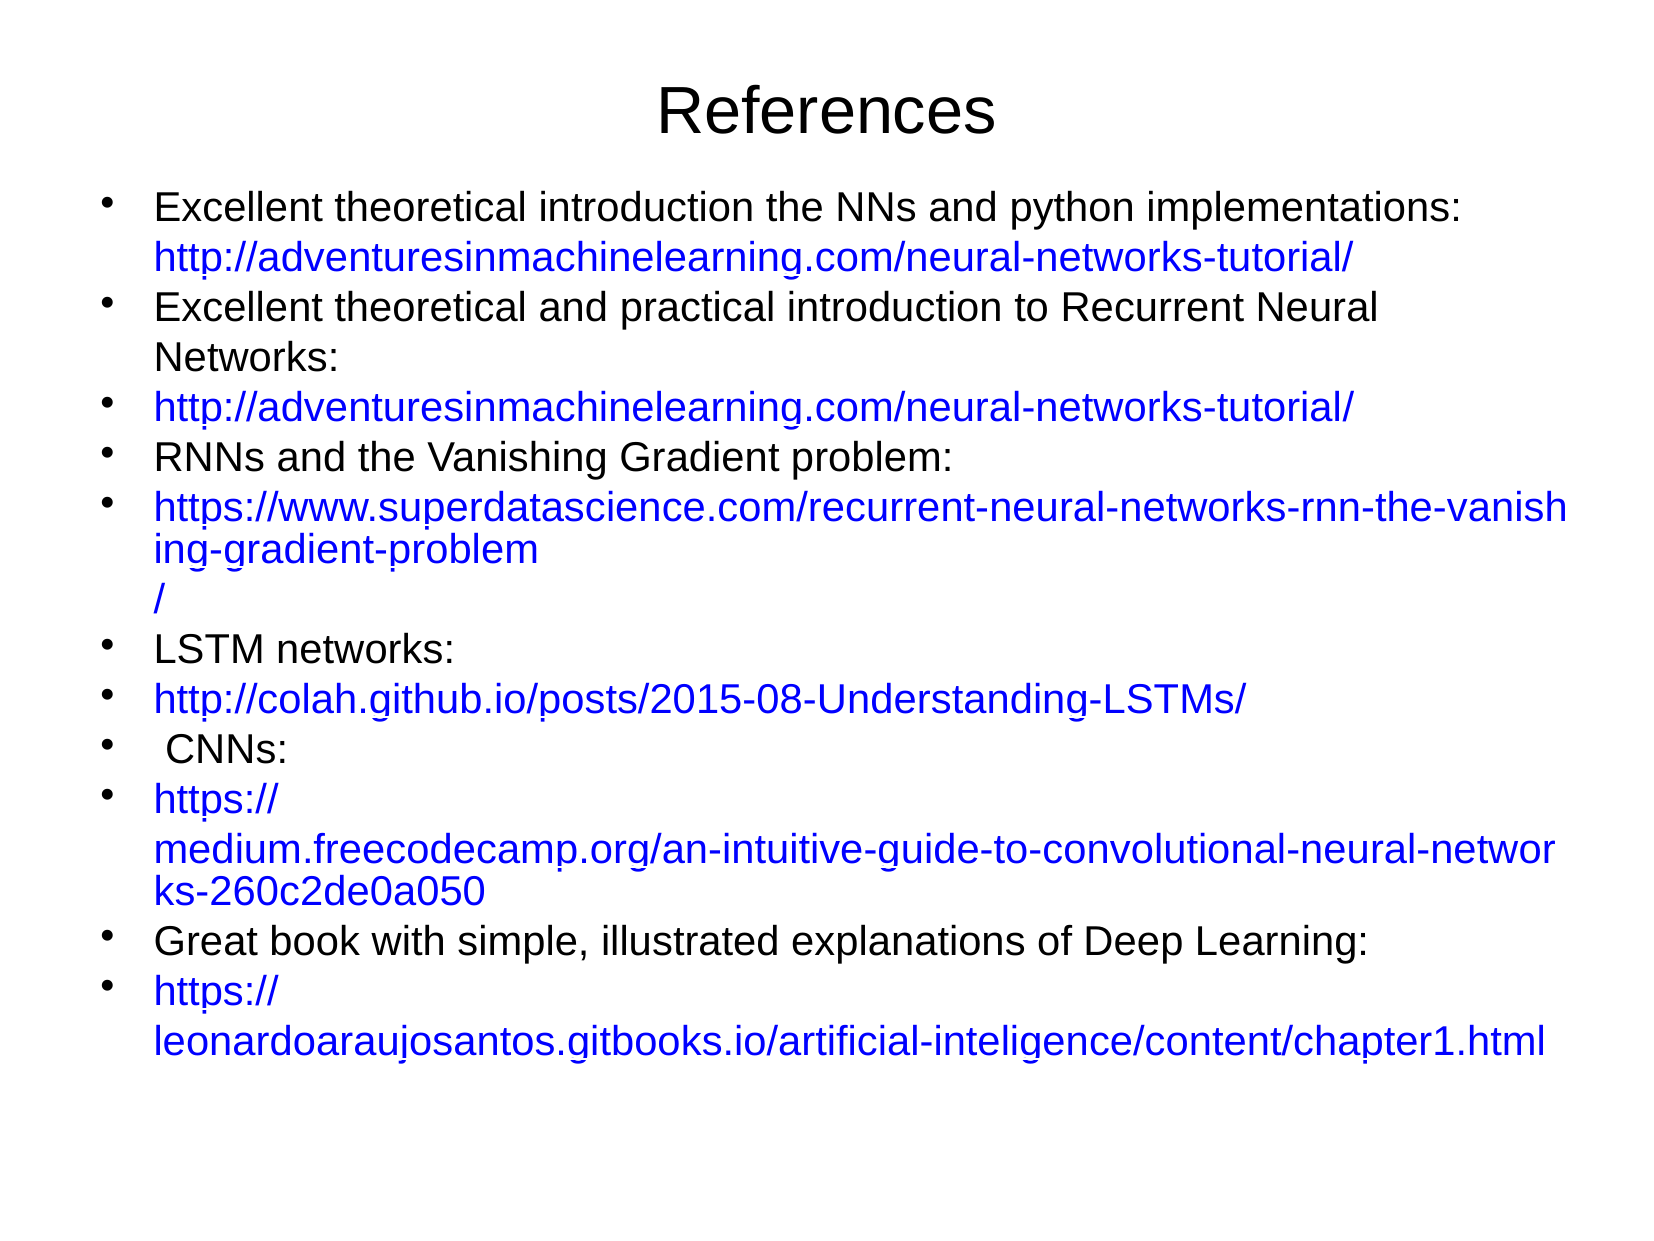

References
Excellent theoretical introduction the NNs and python implementations: http://adventuresinmachinelearning.com/neural-networks-tutorial/
Excellent theoretical and practical introduction to Recurrent Neural Networks:
http://adventuresinmachinelearning.com/neural-networks-tutorial/
RNNs and the Vanishing Gradient problem:
https://www.superdatascience.com/recurrent-neural-networks-rnn-the-vanishing-gradient-problem/
LSTM networks:
http://colah.github.io/posts/2015-08-Understanding-LSTMs/
 CNNs:
https://medium.freecodecamp.org/an-intuitive-guide-to-convolutional-neural-networks-260c2de0a050
Great book with simple, illustrated explanations of Deep Learning:
https://leonardoaraujosantos.gitbooks.io/artificial-inteligence/content/chapter1.html